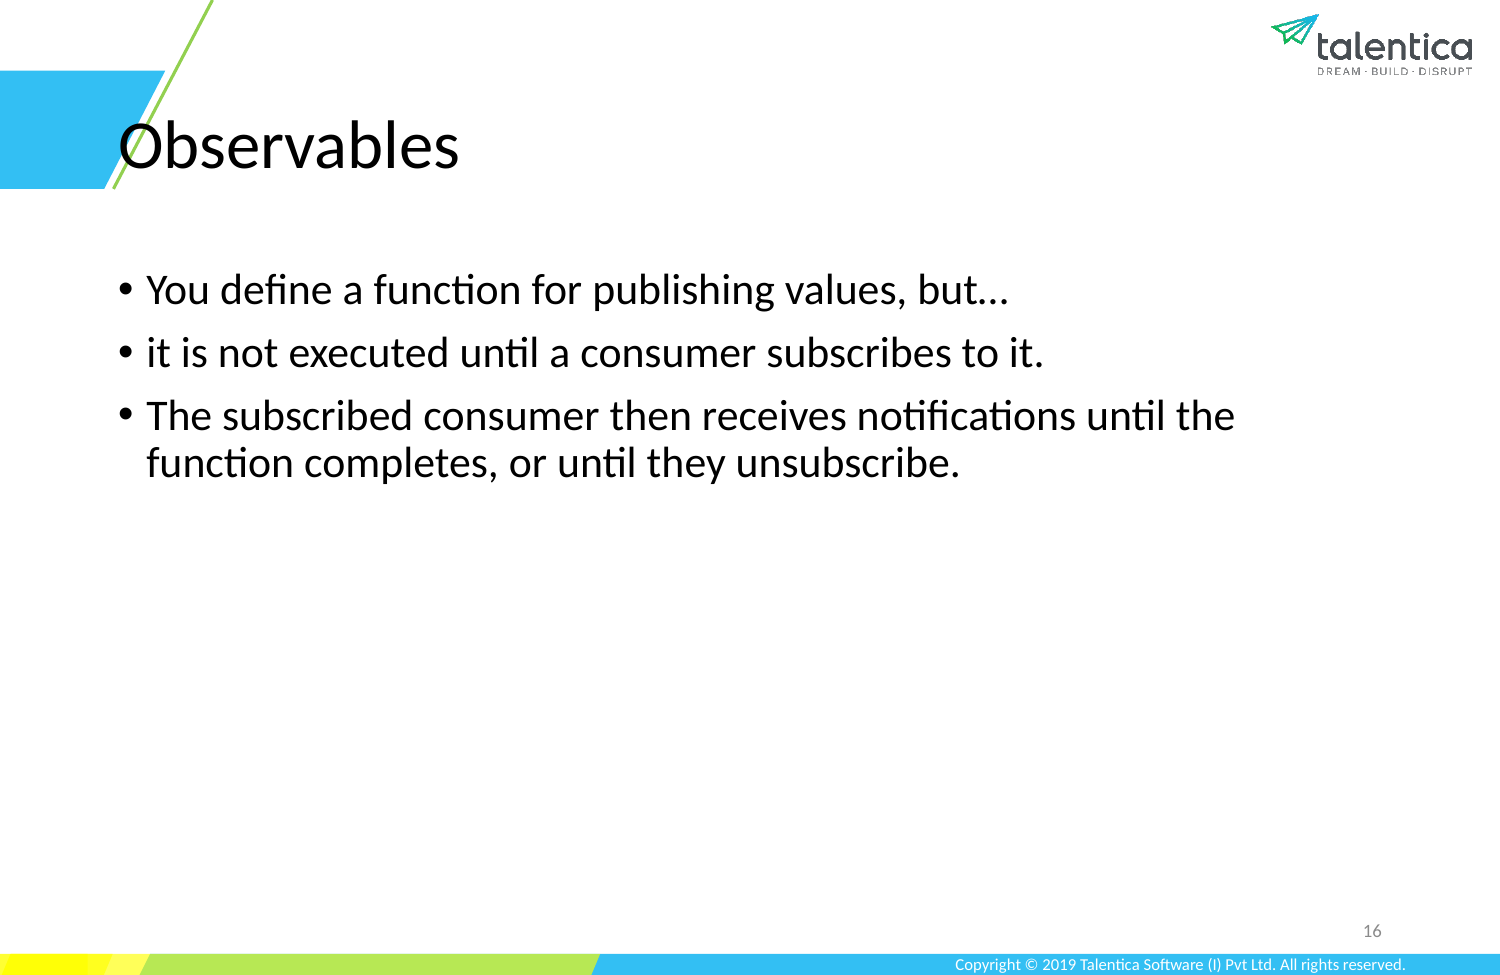

# Observables
You define a function for publishing values, but…
it is not executed until a consumer subscribes to it.
The subscribed consumer then receives notifications until the function completes, or until they unsubscribe.
16